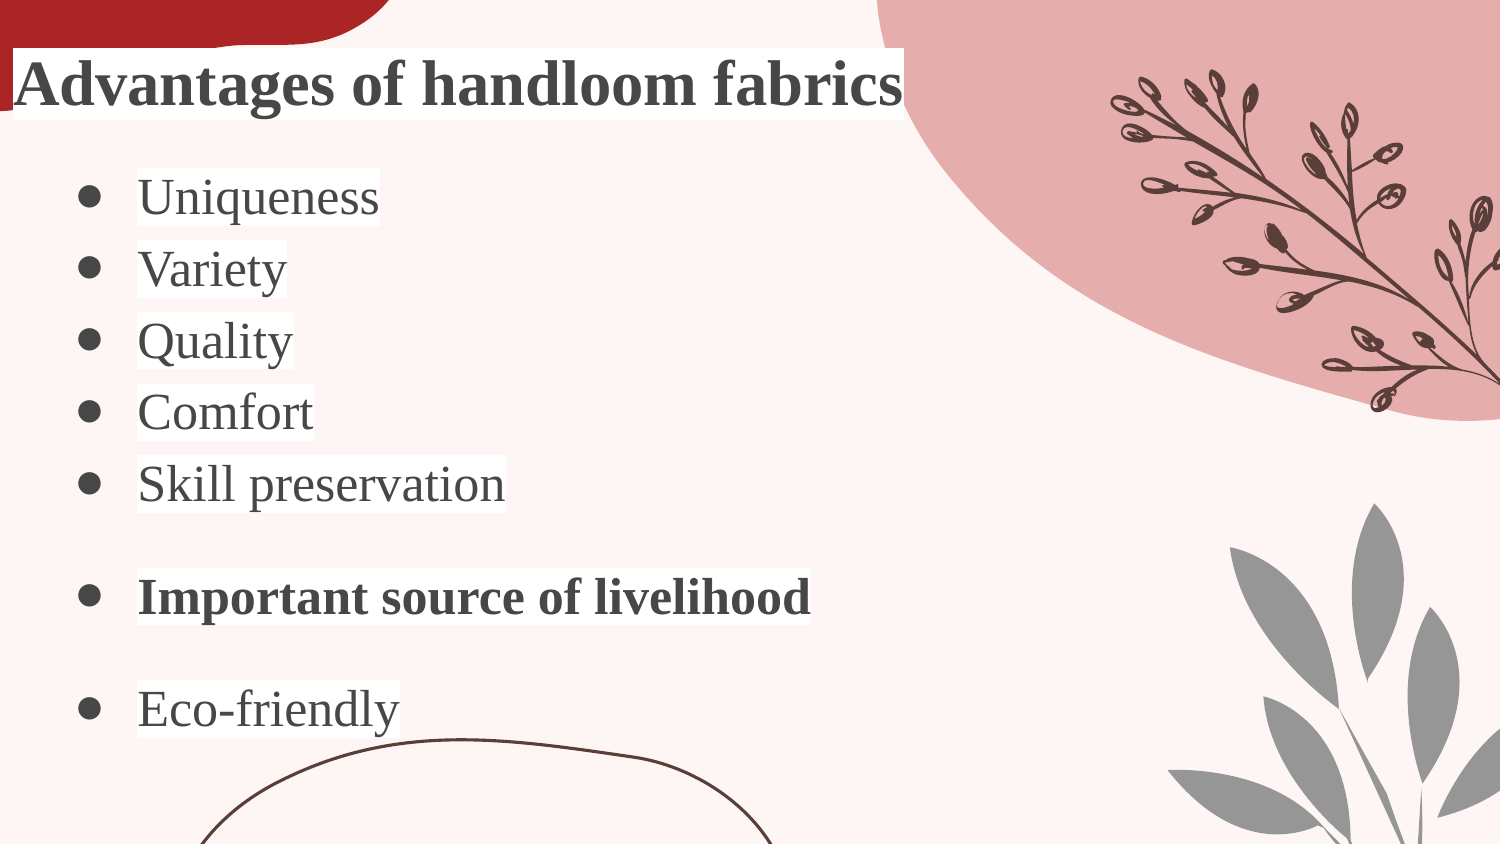

Advantages of handloom fabrics

Uniqueness
Variety
Quality
Comfort
Skill preservation
Important source of livelihood
Eco-friendly